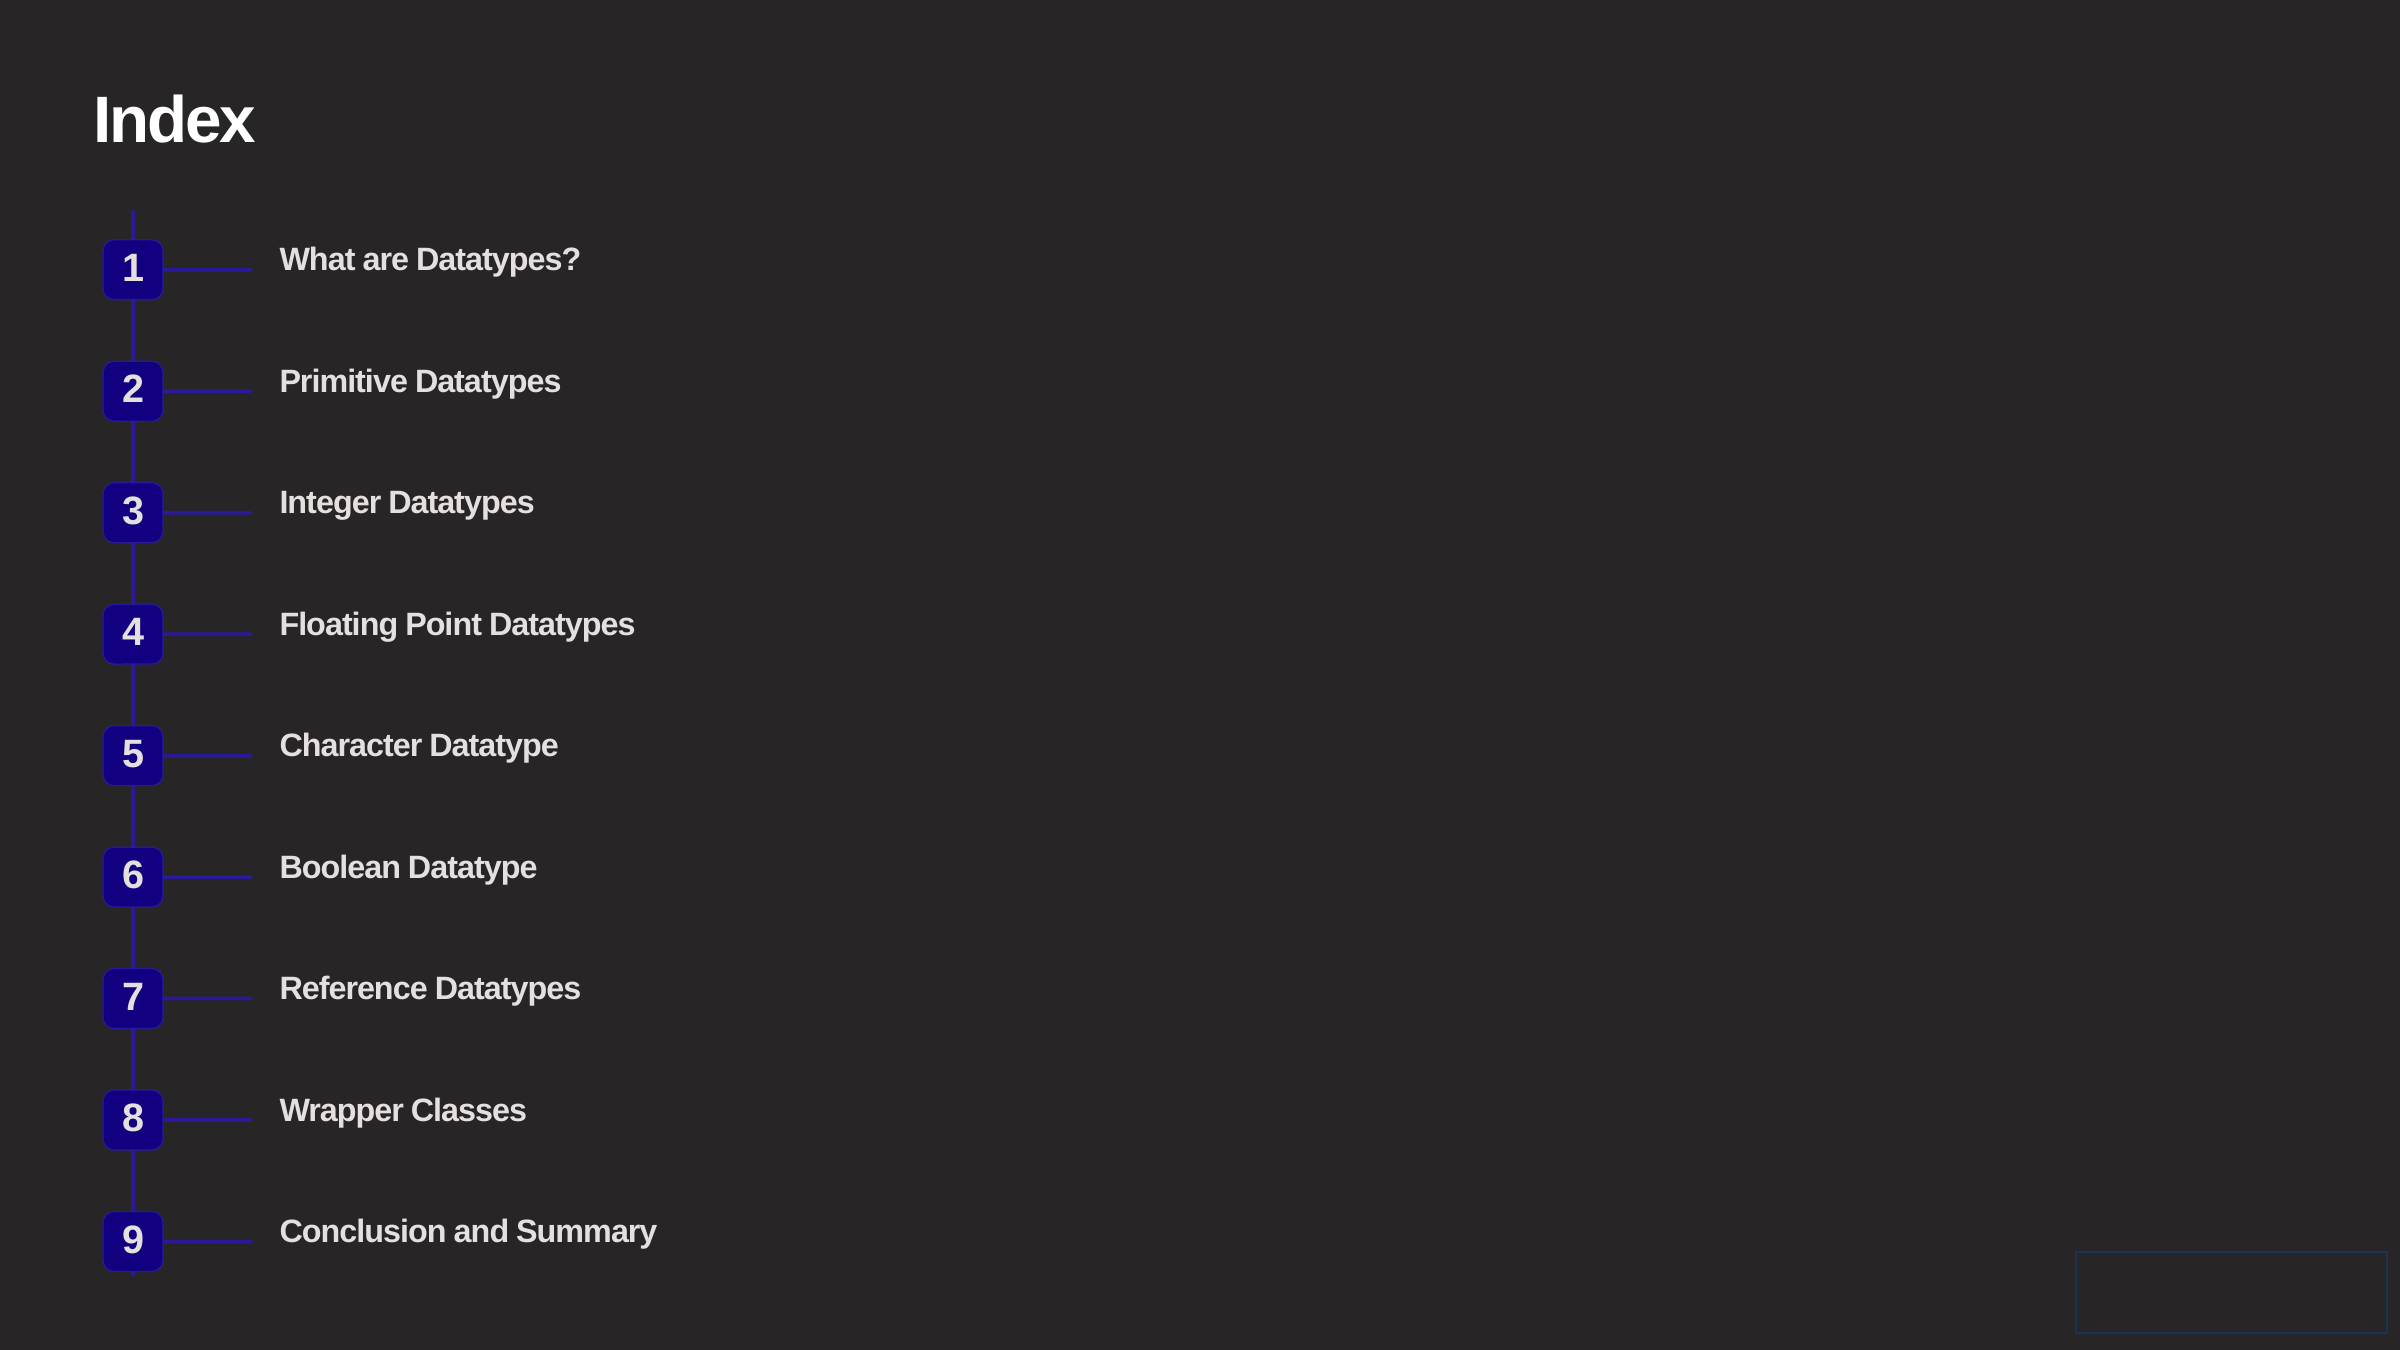

Index

What are Datatypes?

1

Primitive Datatypes

2

Integer Datatypes

3

Floating Point Datatypes

4

Character Datatype

5

Boolean Datatype

6

Reference Datatypes

7

Wrapper Classes

8

Conclusion and Summary

9